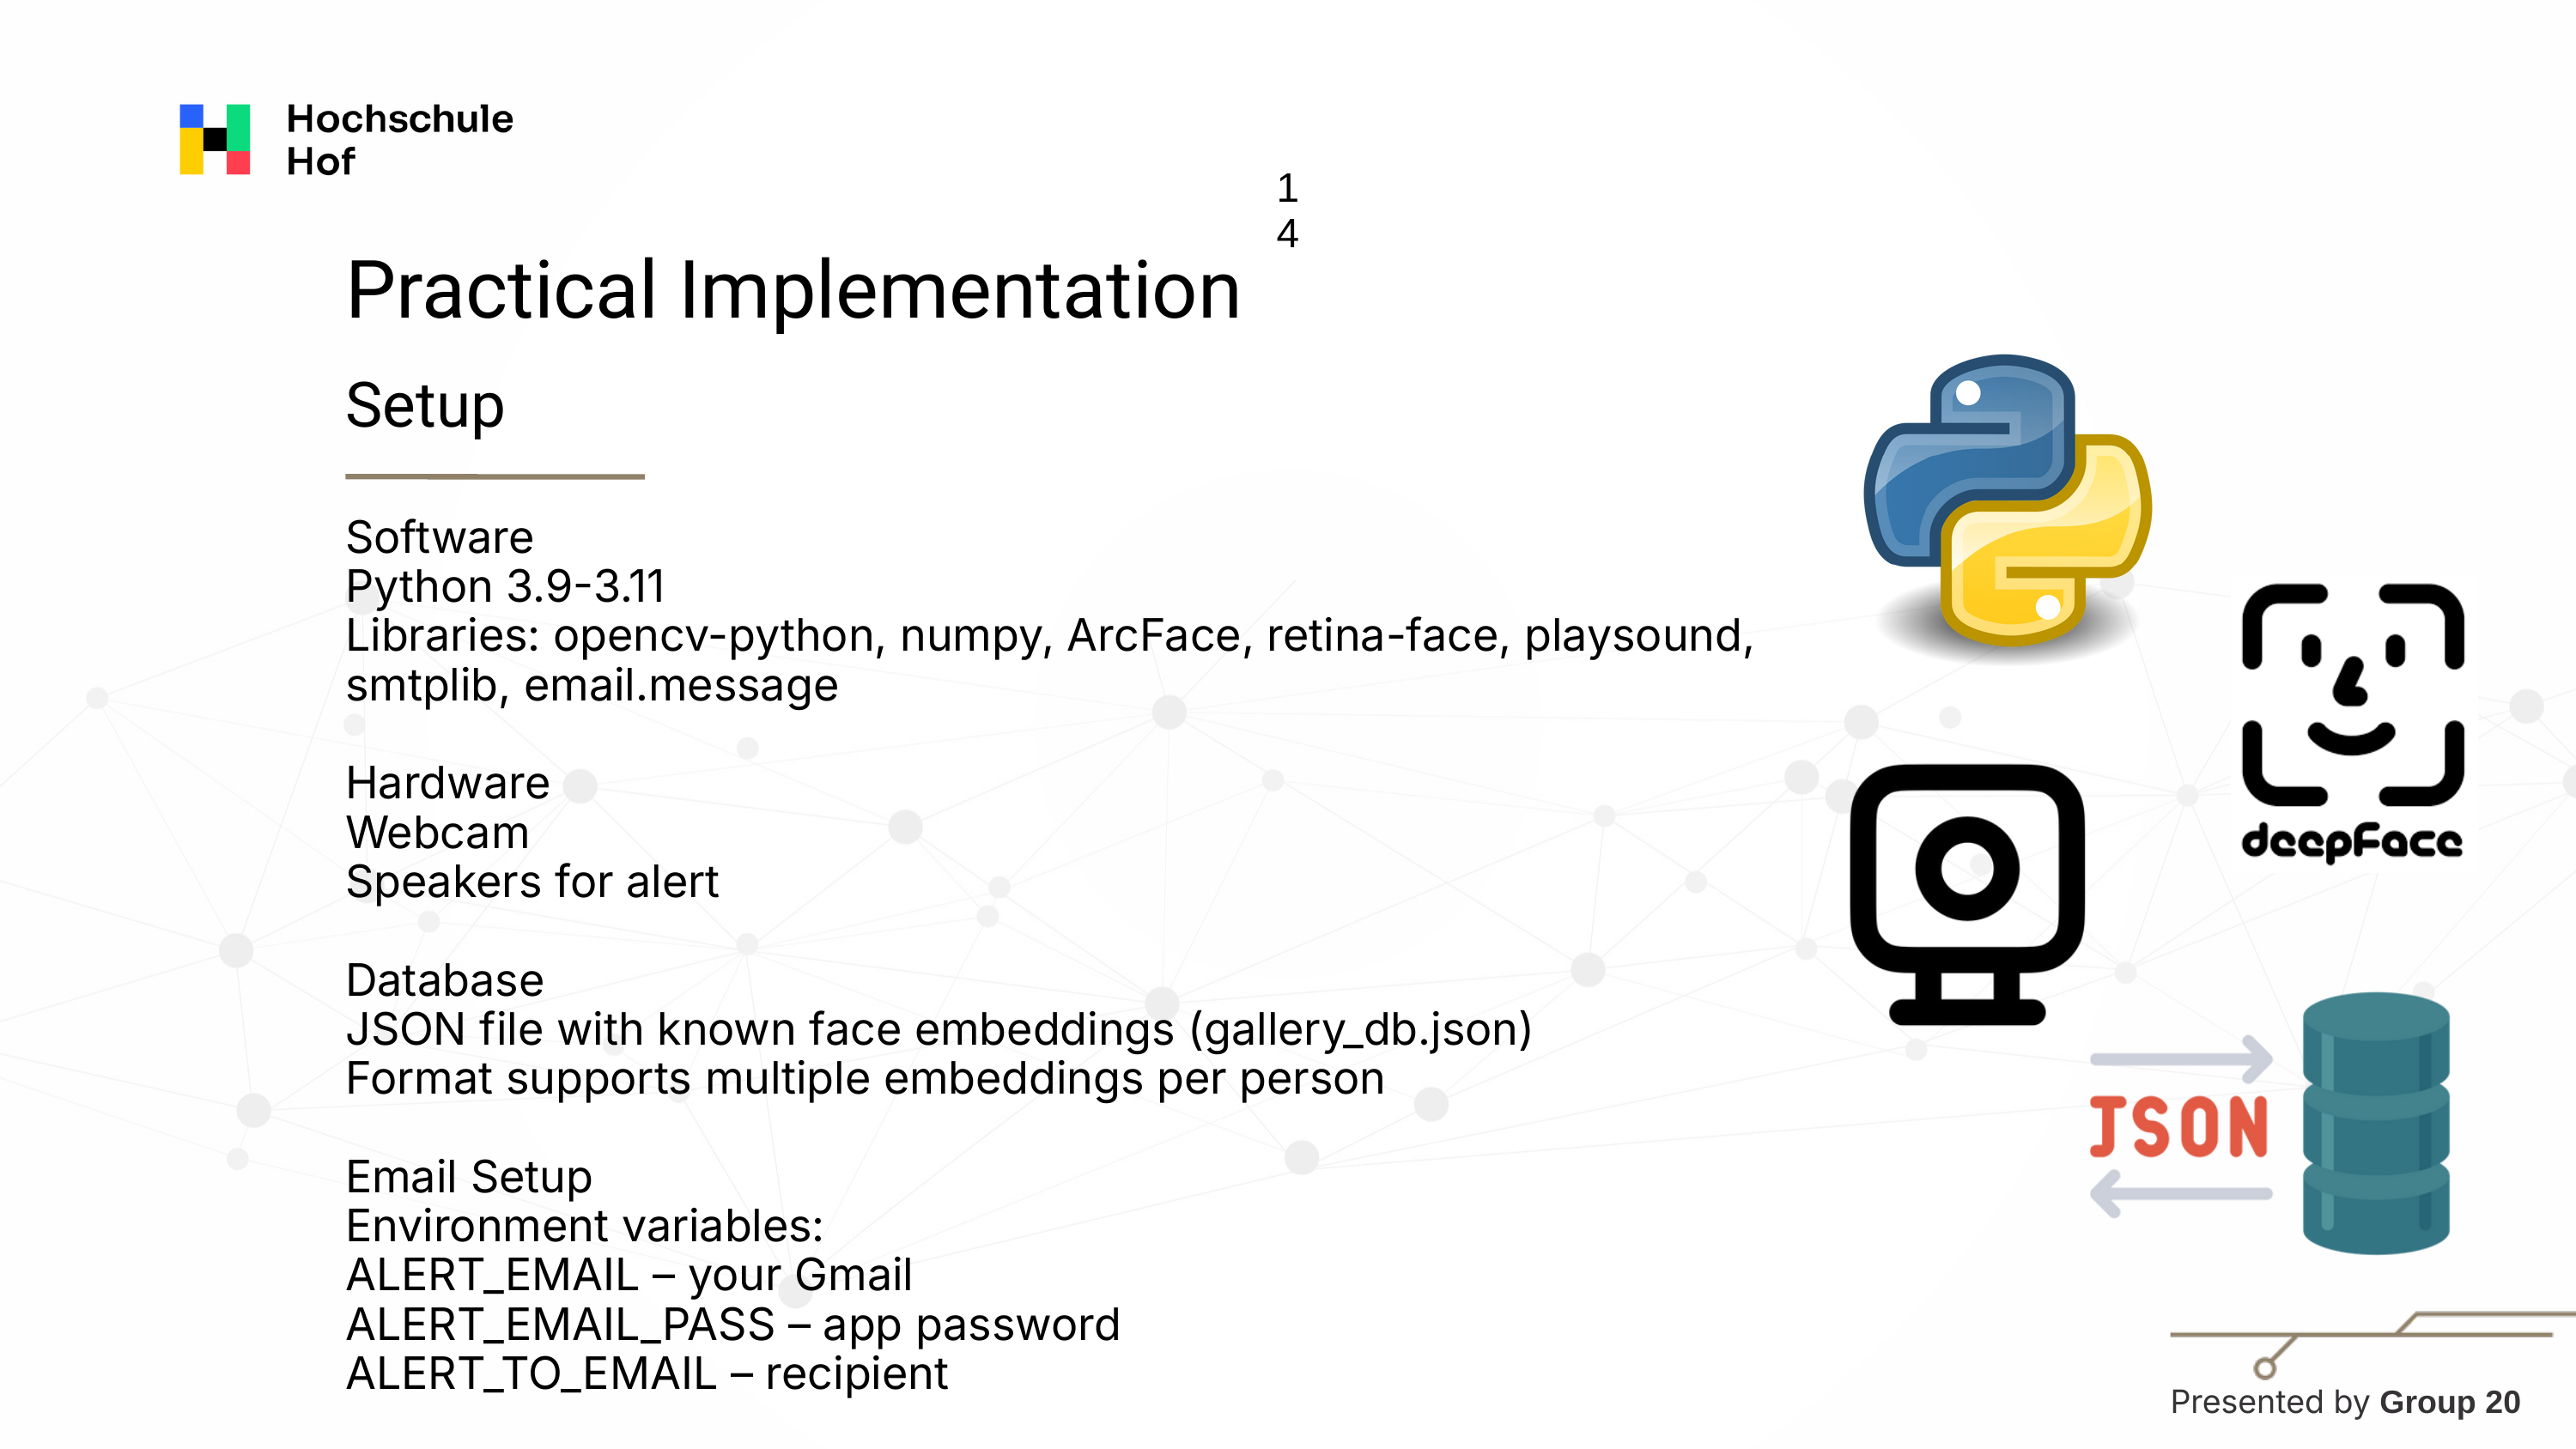

14
Practical Implementation

Setup

Software
Python 3.9-3.11
Libraries: opencv-python, numpy, ArcFace, retina-face, playsound,
smtplib, email.message

Hardware
Webcam
Speakers for alert

Database
JSON file with known face embeddings (gallery_db.json)
Format supports multiple embeddings per person

Email Setup
Environment variables:
ALERT_EMAIL – your Gmail
ALERT_EMAIL_PASS – app password
ALERT_TO_EMAIL – recipient

Presented by Group 20